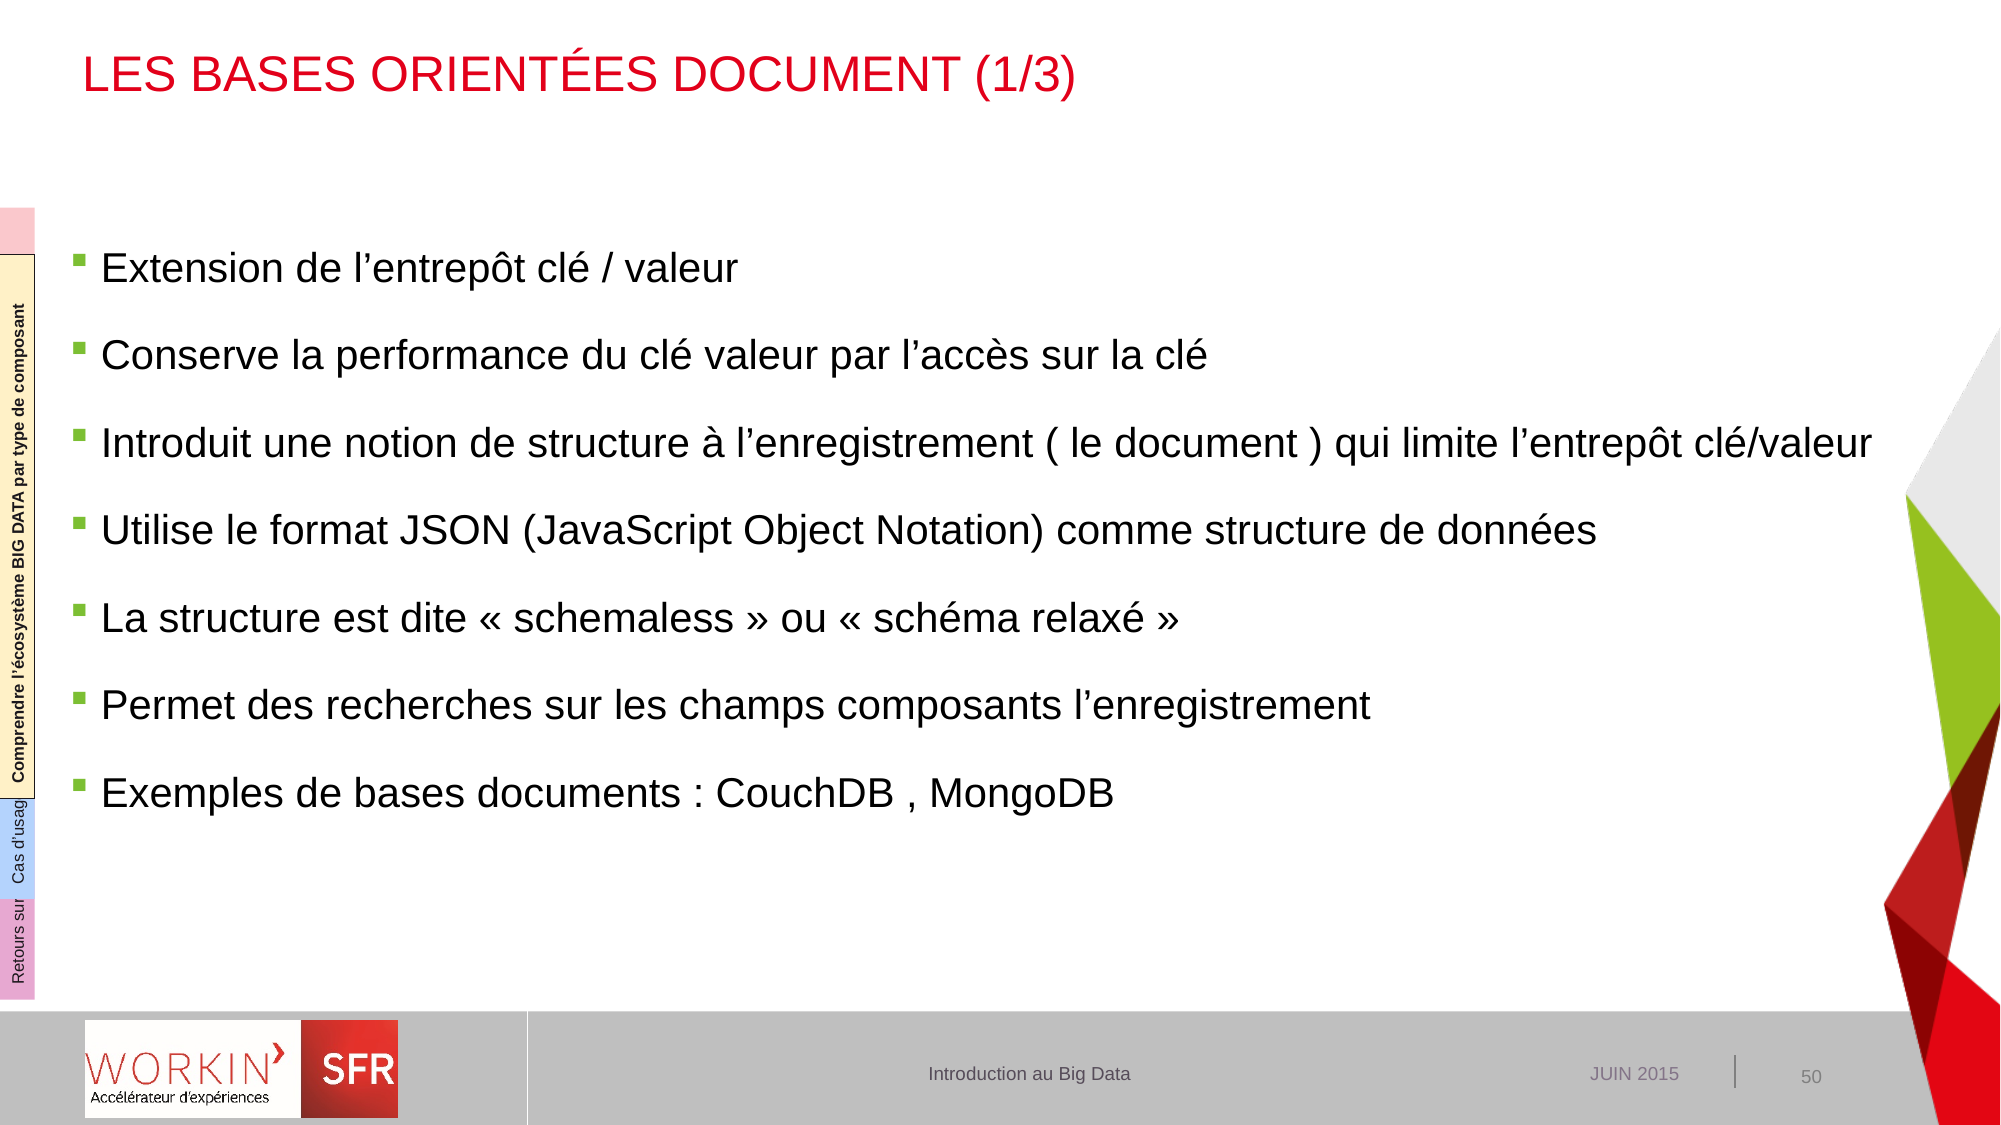

# LES BASES ORIENTées document (1/3)
Comprendre le Big Data s enjeux
Comprendre l’écosystème BIG DATA par type de composant
Cas d’usage dans le contexte SFR
Retours sur expérience dans le contexte SFR
 Extension de l’entrepôt clé / valeur
 Conserve la performance du clé valeur par l’accès sur la clé
 Introduit une notion de structure à l’enregistrement ( le document ) qui limite l’entrepôt clé/valeur
 Utilise le format JSON (JavaScript Object Notation) comme structure de données
 La structure est dite « schemaless » ou « schéma relaxé »
 Permet des recherches sur les champs composants l’enregistrement
 Exemples de bases documents : CouchDB , MongoDB
JUIN 2015
50